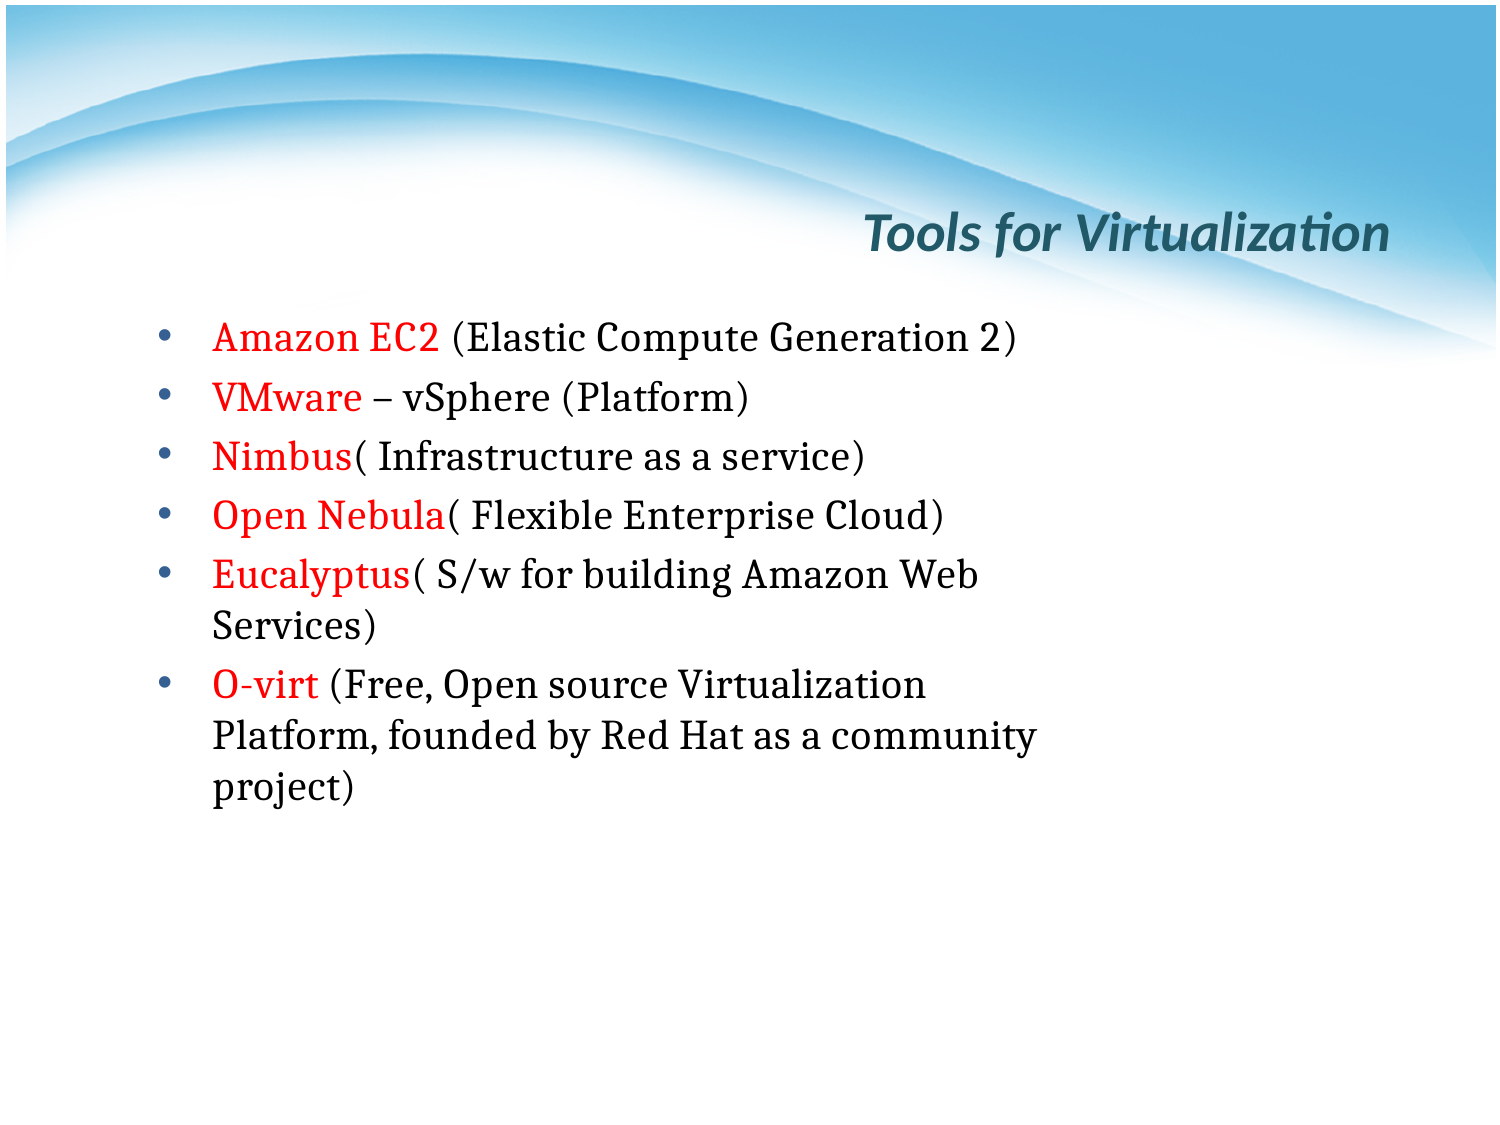

# Tools for Virtualization
Amazon EC2 (Elastic Compute Generation 2)
VMware – vSphere (Platform)
Nimbus( Infrastructure as a service)
Open Nebula( Flexible Enterprise Cloud)
Eucalyptus( S/w for building Amazon Web Services)
O-virt (Free, Open source Virtualization Platform, founded by Red Hat as a community project)